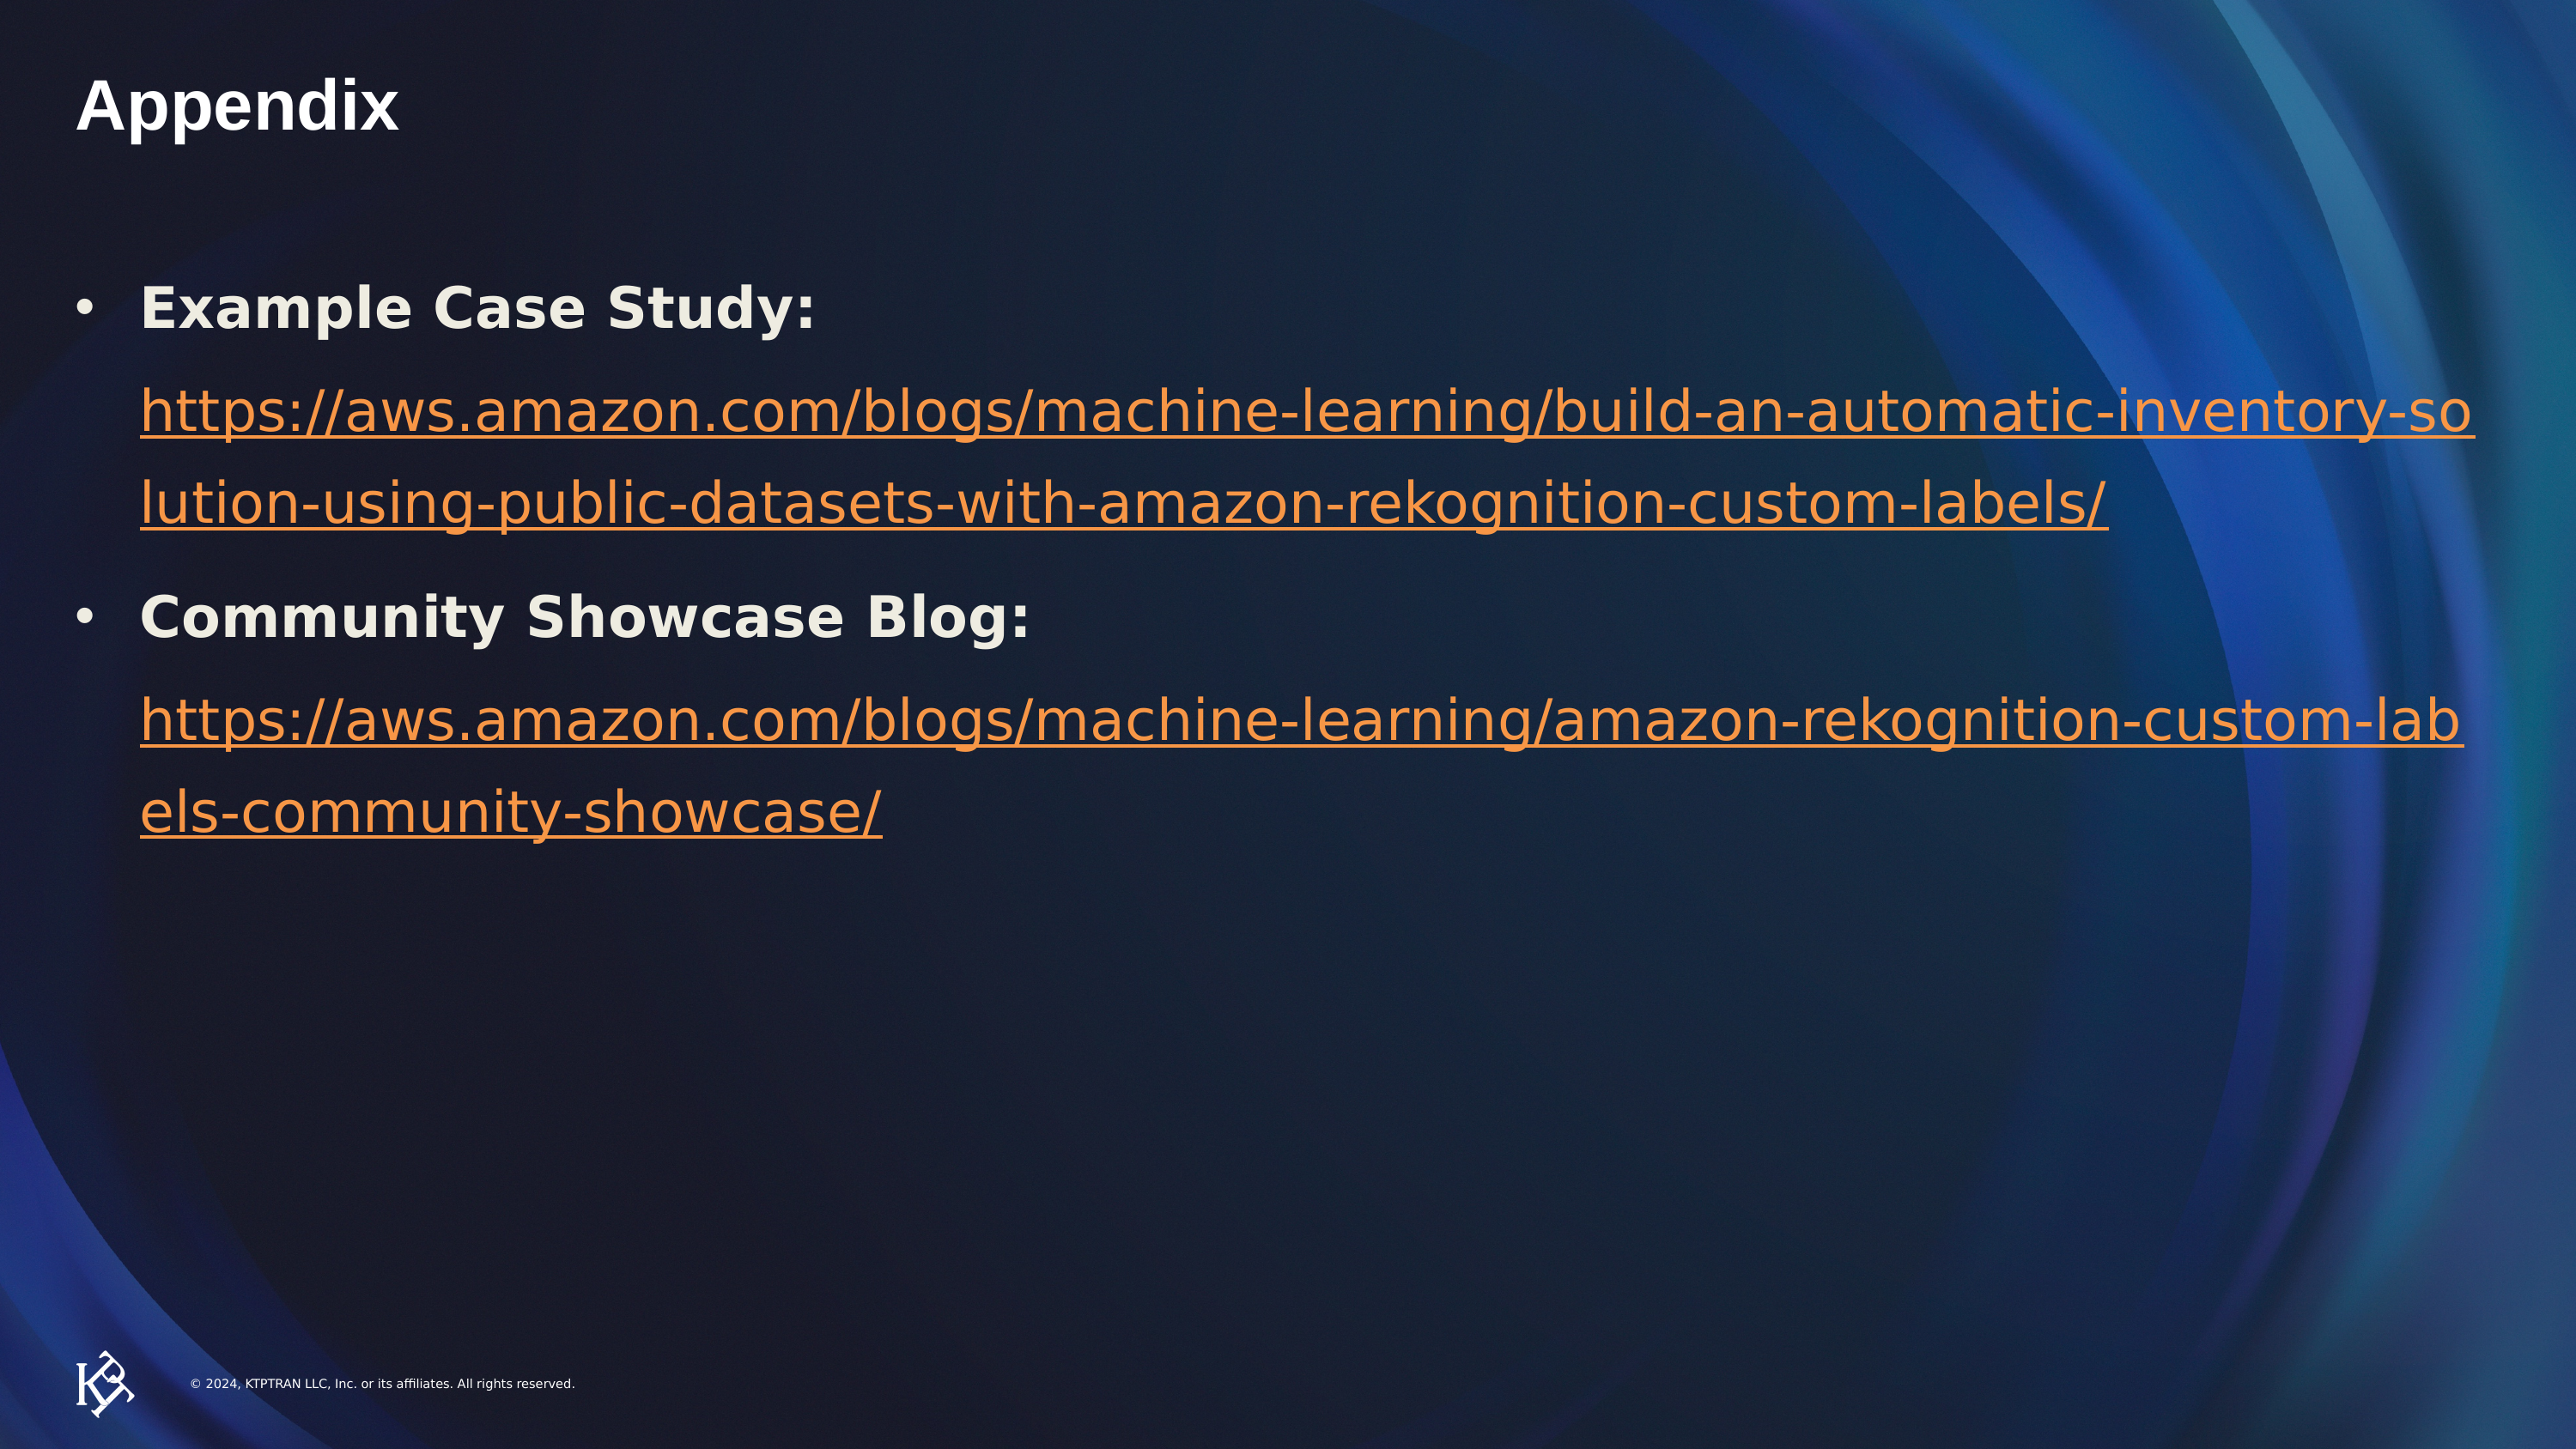

# Appendix
Example Case Study: https://aws.amazon.com/blogs/machine-learning/build-an-automatic-inventory-solution-using-public-datasets-with-amazon-rekognition-custom-labels/
Community Showcase Blog: https://aws.amazon.com/blogs/machine-learning/amazon-rekognition-custom-labels-community-showcase/